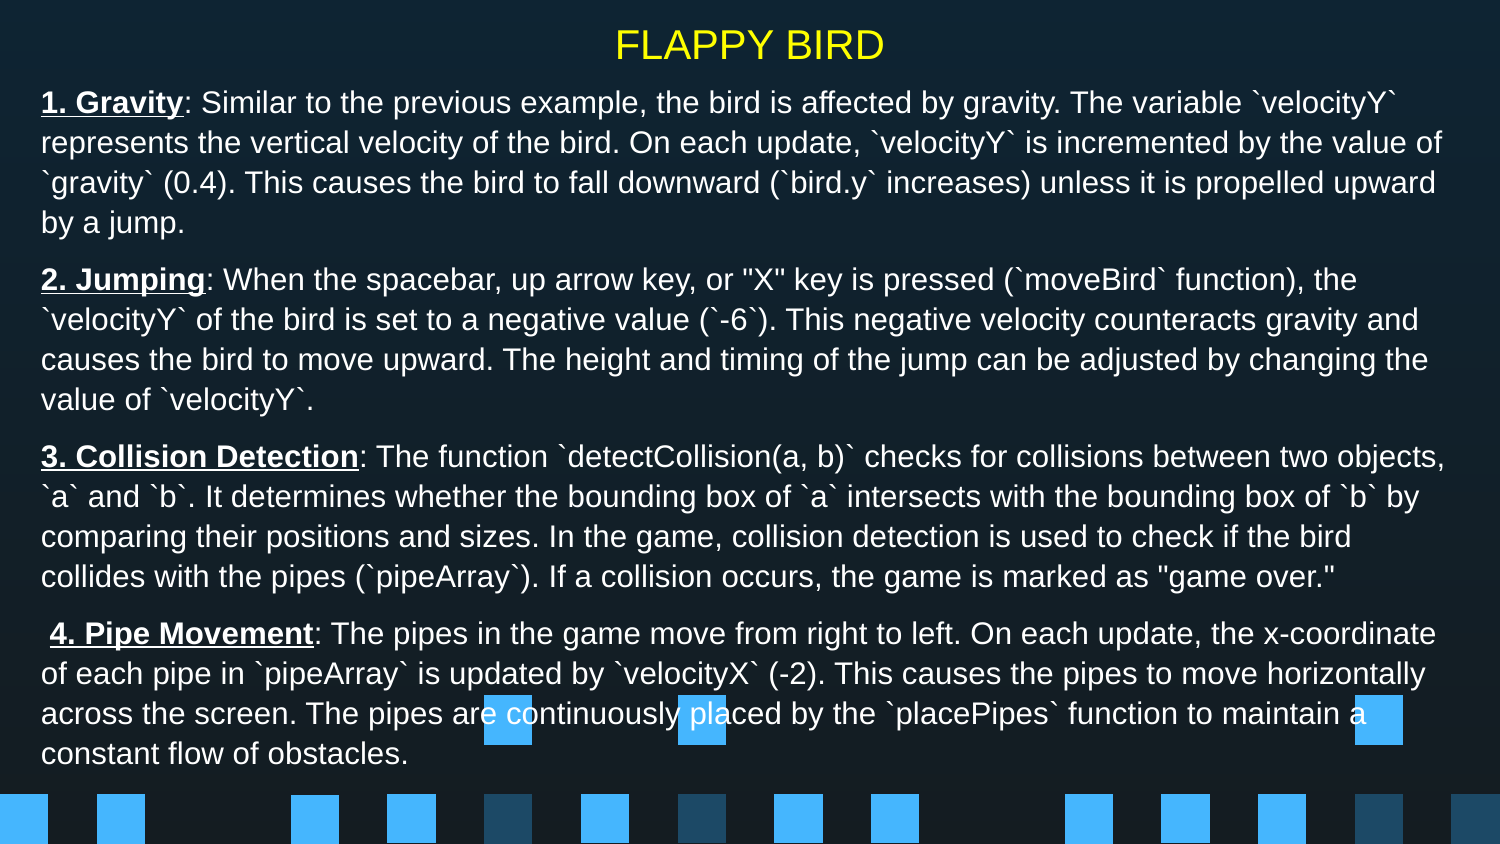

# FLAPPY BIRD
1. Gravity: Similar to the previous example, the bird is affected by gravity. The variable `velocityY` represents the vertical velocity of the bird. On each update, `velocityY` is incremented by the value of `gravity` (0.4). This causes the bird to fall downward (`bird.y` increases) unless it is propelled upward by a jump.
2. Jumping: When the spacebar, up arrow key, or "X" key is pressed (`moveBird` function), the `velocityY` of the bird is set to a negative value (`-6`). This negative velocity counteracts gravity and causes the bird to move upward. The height and timing of the jump can be adjusted by changing the value of `velocityY`.
3. Collision Detection: The function `detectCollision(a, b)` checks for collisions between two objects, `a` and `b`. It determines whether the bounding box of `a` intersects with the bounding box of `b` by comparing their positions and sizes. In the game, collision detection is used to check if the bird collides with the pipes (`pipeArray`). If a collision occurs, the game is marked as "game over."
 4. Pipe Movement: The pipes in the game move from right to left. On each update, the x-coordinate of each pipe in `pipeArray` is updated by `velocityX` (-2). This causes the pipes to move horizontally across the screen. The pipes are continuously placed by the `placePipes` function to maintain a constant flow of obstacles.